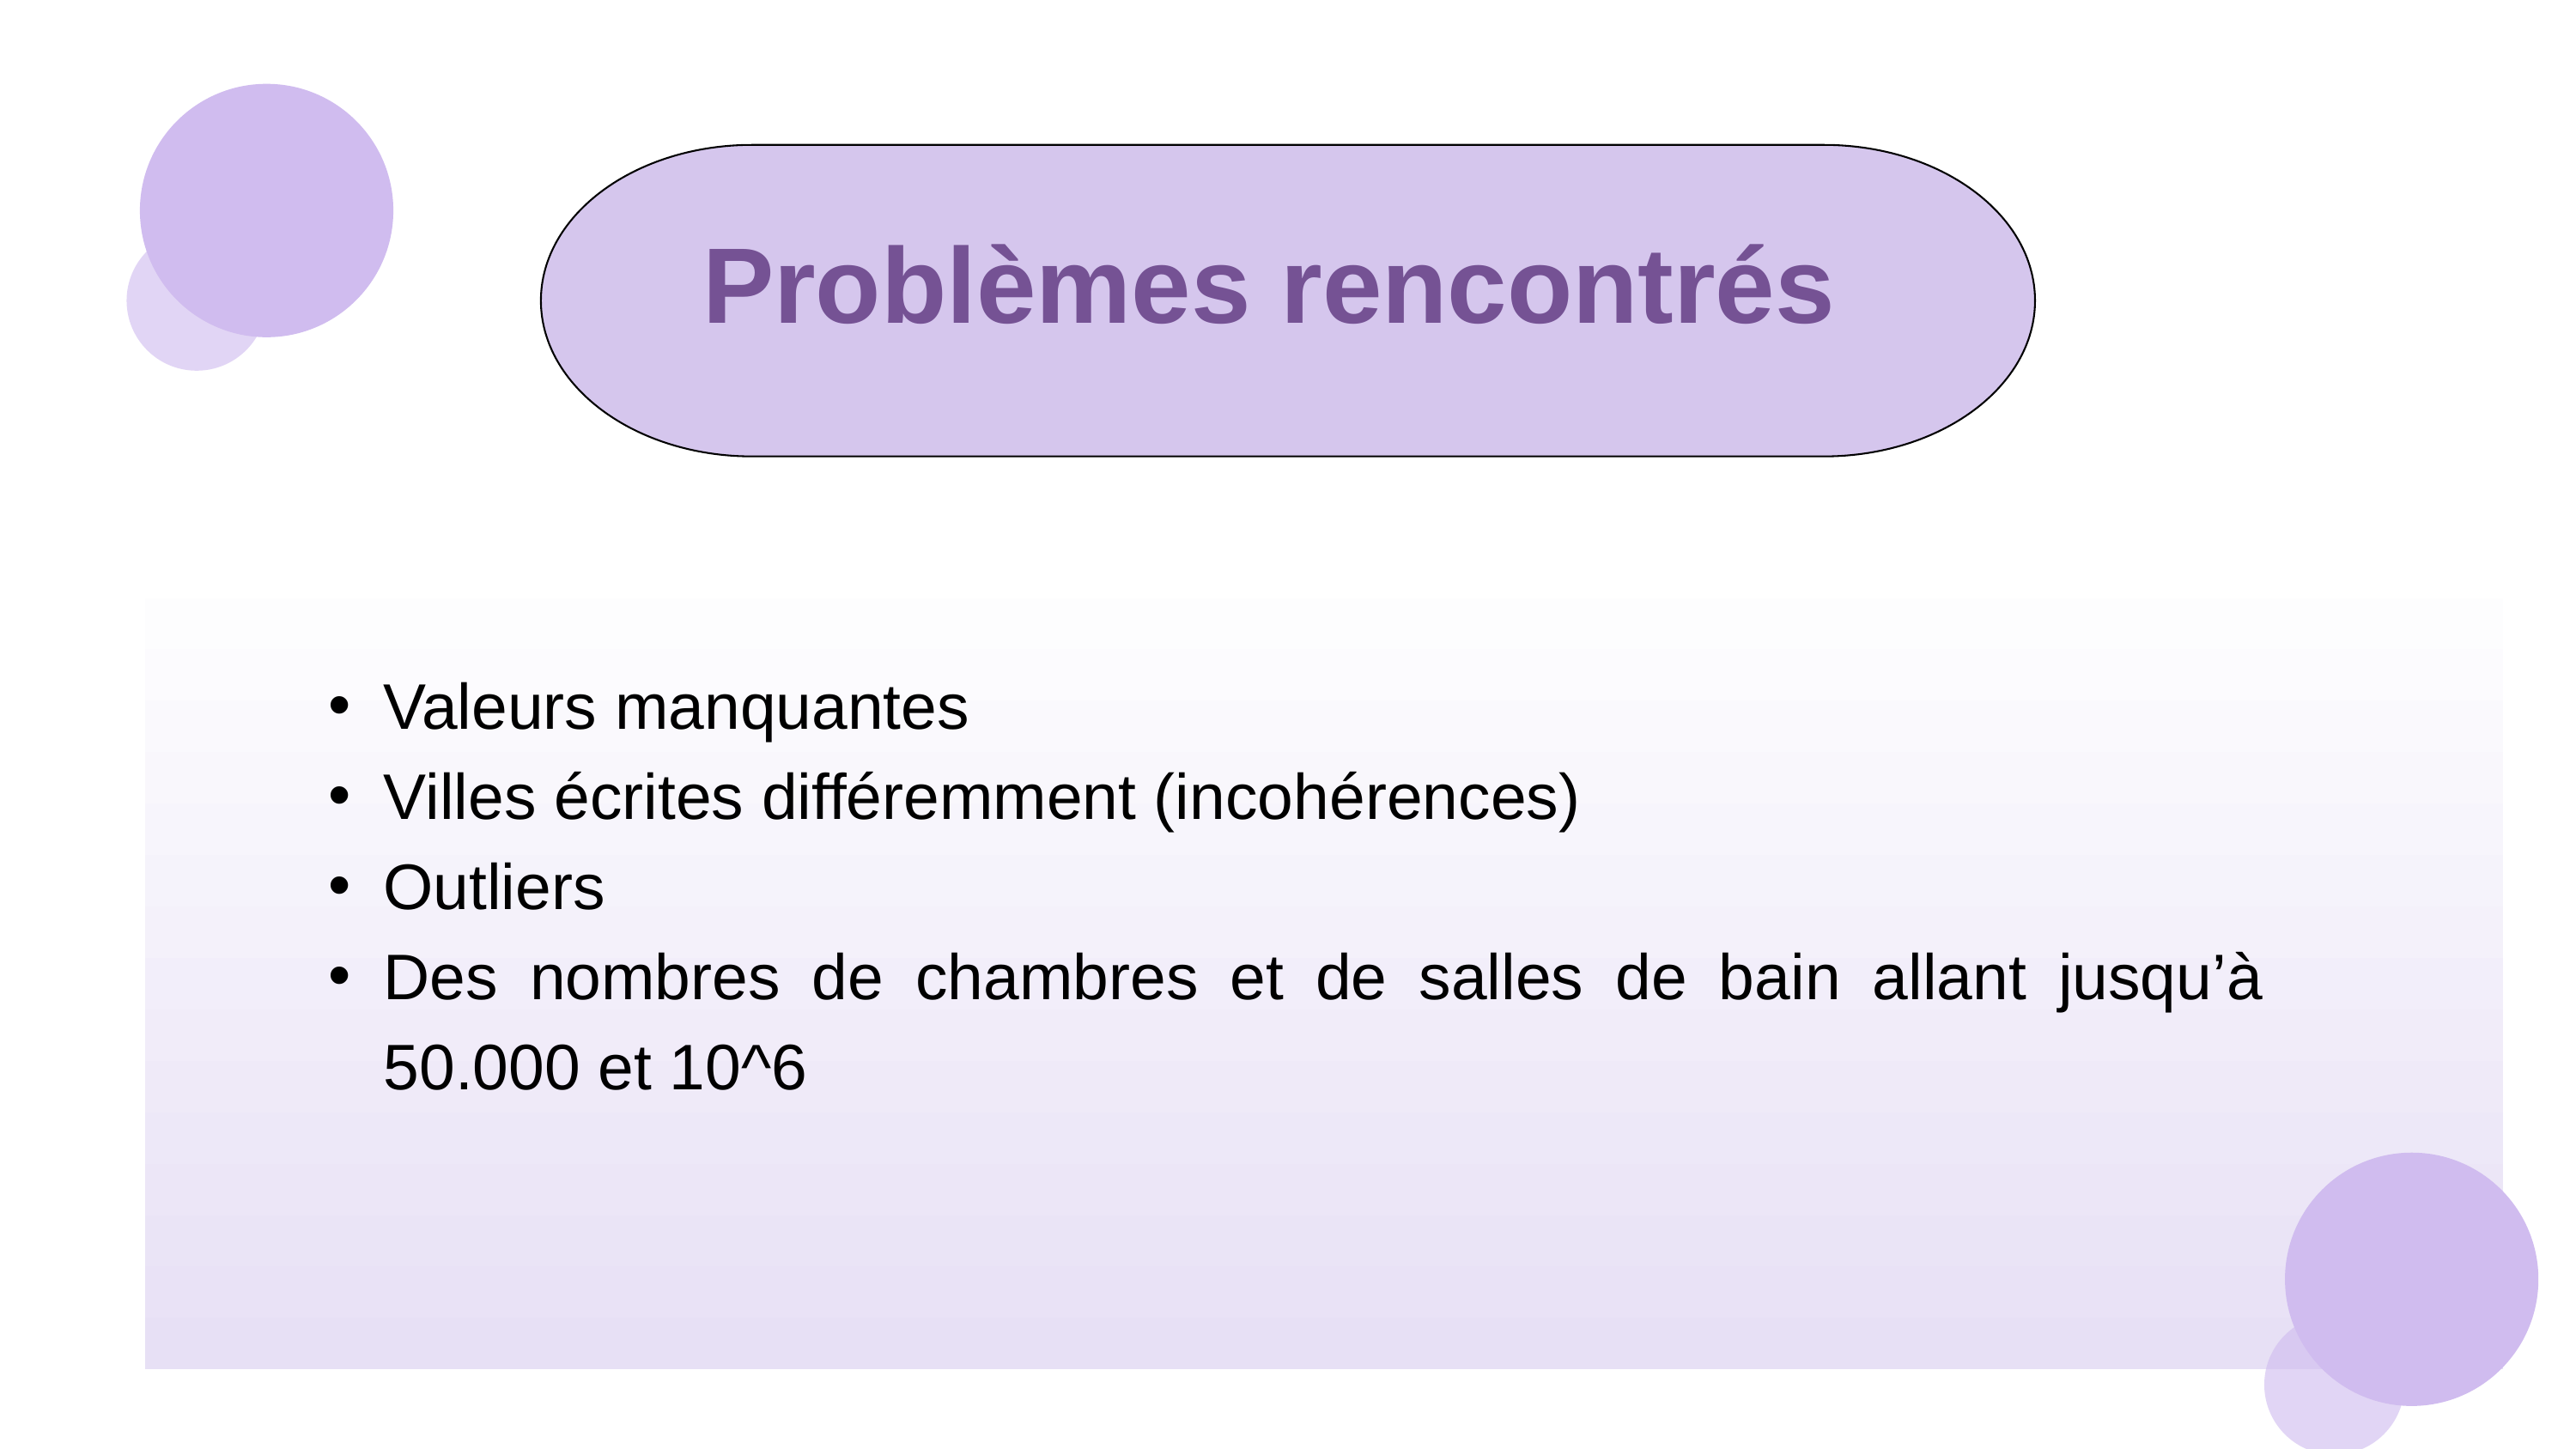

Problèmes rencontrés

Valeurs manquantes
Villes écrites différemment (incohérences)
Outliers
Des nombres de chambres et de salles de bain allant jusqu’à 50.000 et 10^6